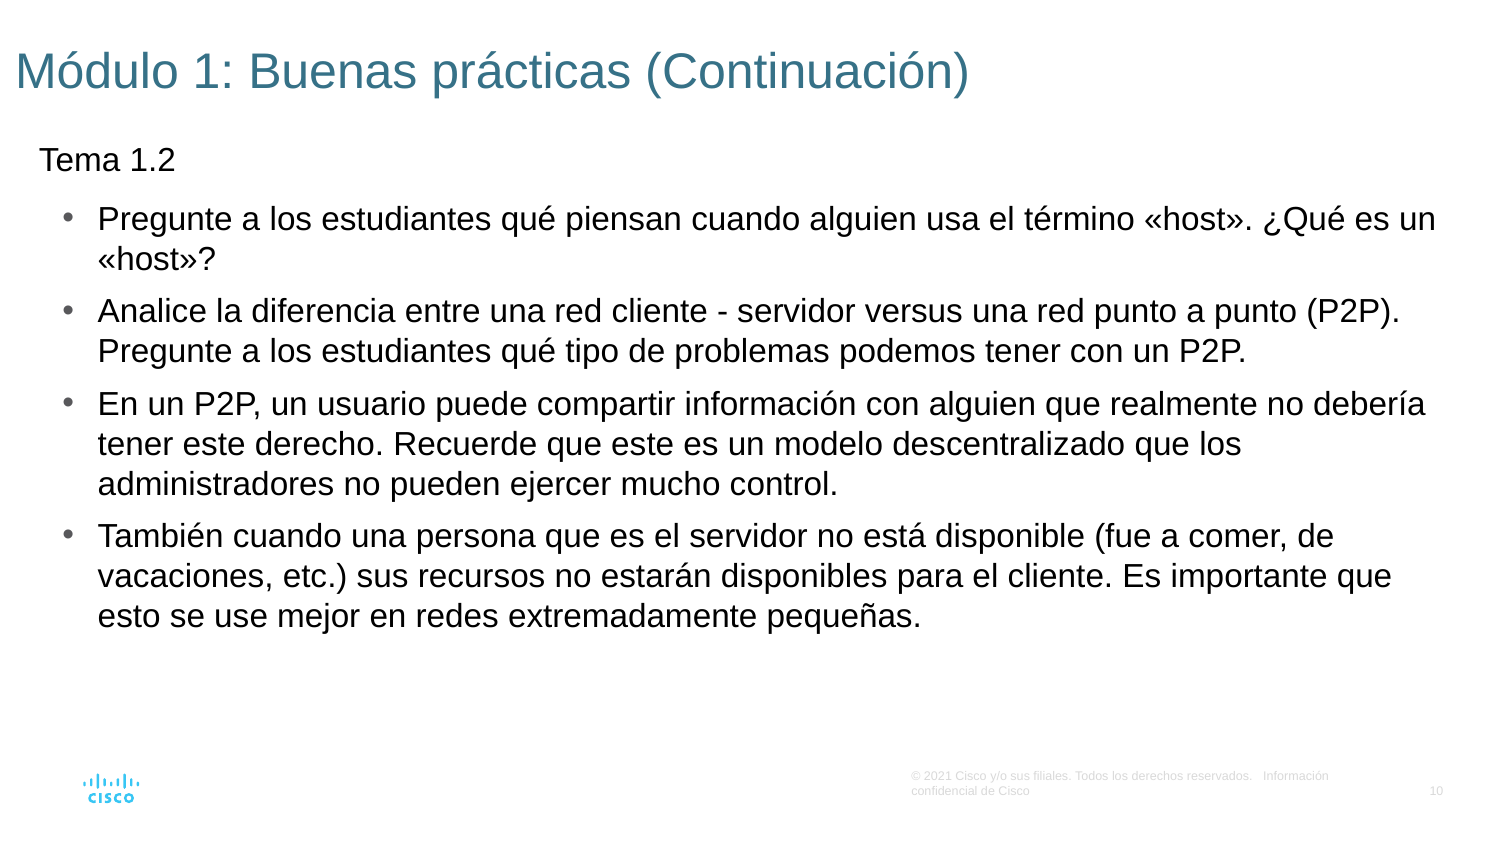

# Módulo 1: Buenas prácticas (Continuación)
Tema 1.2
Pregunte a los estudiantes qué piensan cuando alguien usa el término «host». ¿Qué es un «host»?
Analice la diferencia entre una red cliente - servidor versus una red punto a punto (P2P). Pregunte a los estudiantes qué tipo de problemas podemos tener con un P2P.
En un P2P, un usuario puede compartir información con alguien que realmente no debería tener este derecho. Recuerde que este es un modelo descentralizado que los administradores no pueden ejercer mucho control.
También cuando una persona que es el servidor no está disponible (fue a comer, de vacaciones, etc.) sus recursos no estarán disponibles para el cliente. Es importante que esto se use mejor en redes extremadamente pequeñas.